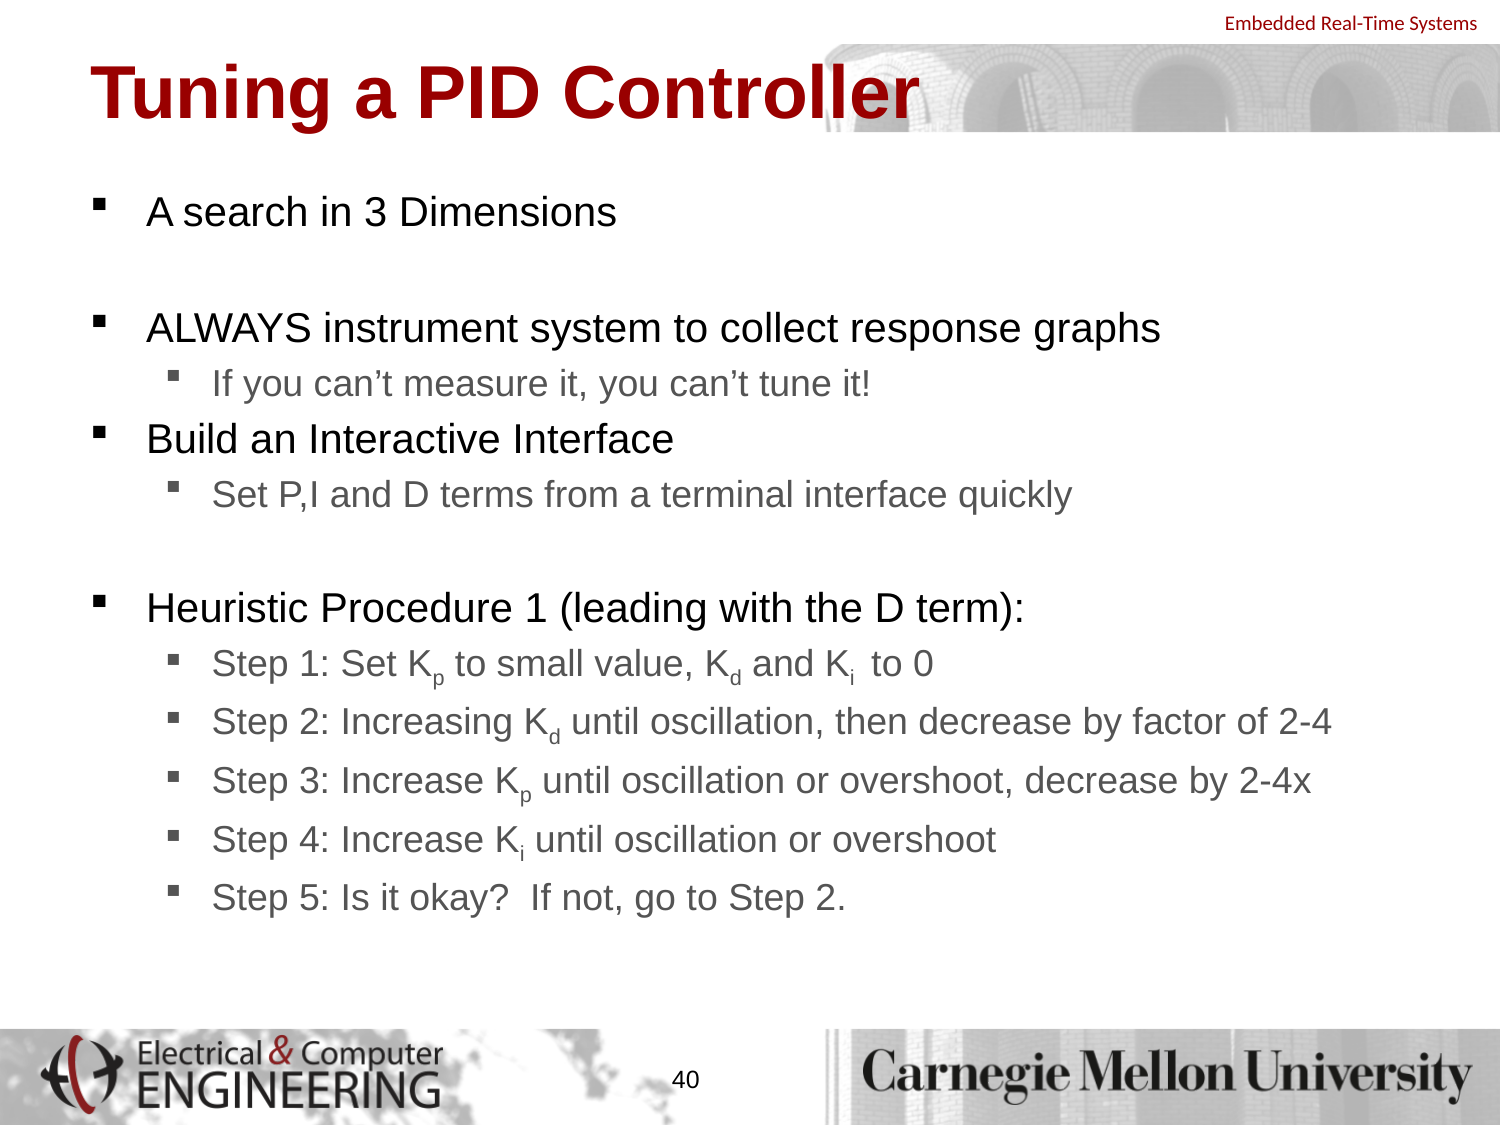

# Tuning a PID Controller
A search in 3 Dimensions

ALWAYS instrument system to collect response graphs
If you can’t measure it, you can’t tune it!
Build an Interactive Interface
Set P,I and D terms from a terminal interface quickly

Heuristic Procedure 1 (leading with the D term):
Step 1: Set Kp to small value, Kd and Ki  to 0
Step 2: Increasing Kd until oscillation, then decrease by factor of 2-4
Step 3: Increase Kp until oscillation or overshoot, decrease by 2-4x
Step 4: Increase Ki until oscillation or overshoot
Step 5: Is it okay?  If not, go to Step 2.

40